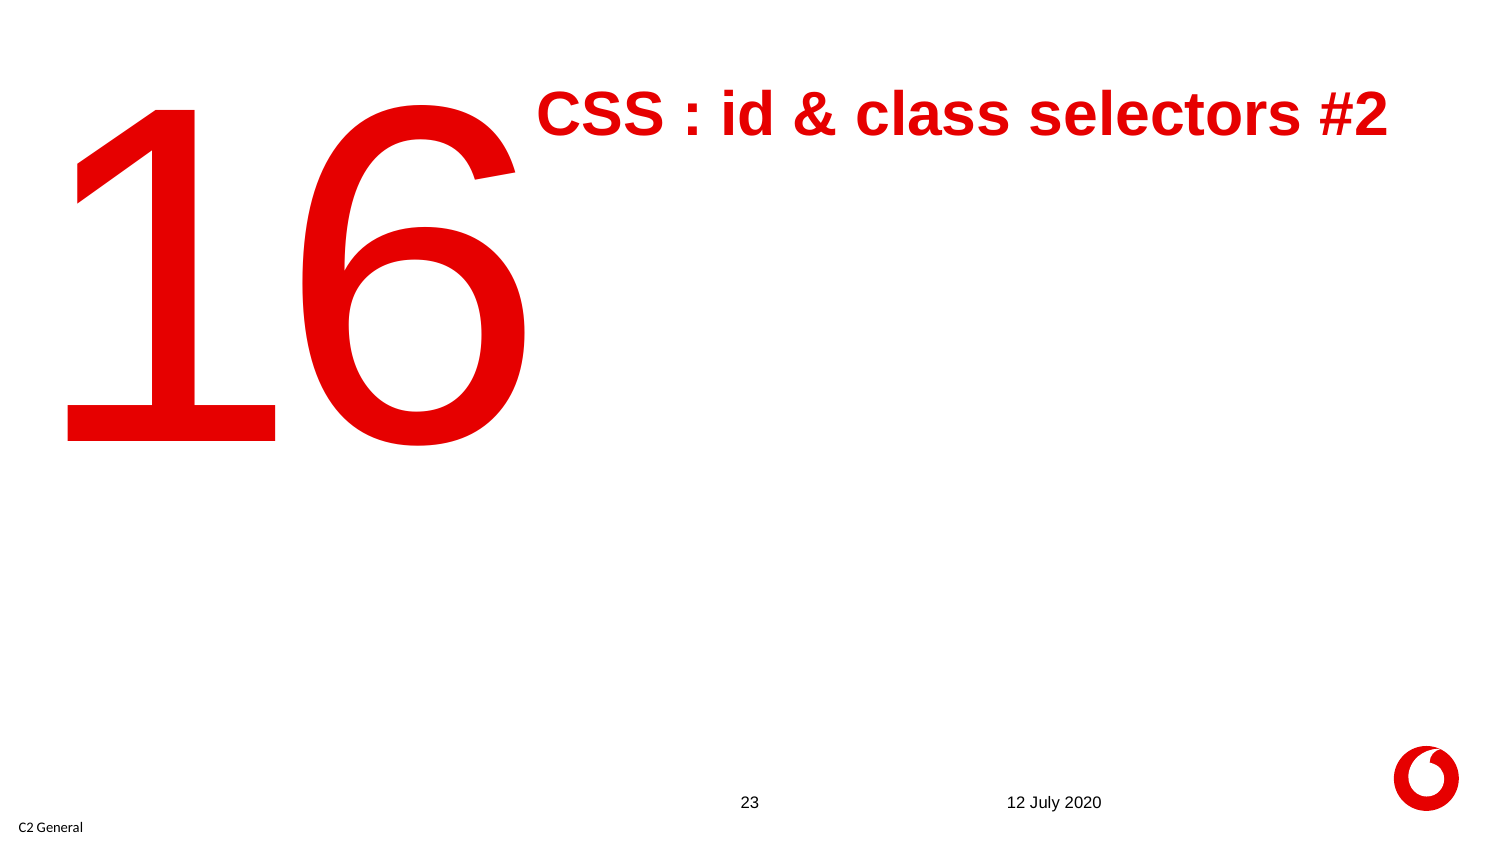

16
# CSS : id & class selectors #2

12 July 2020
23